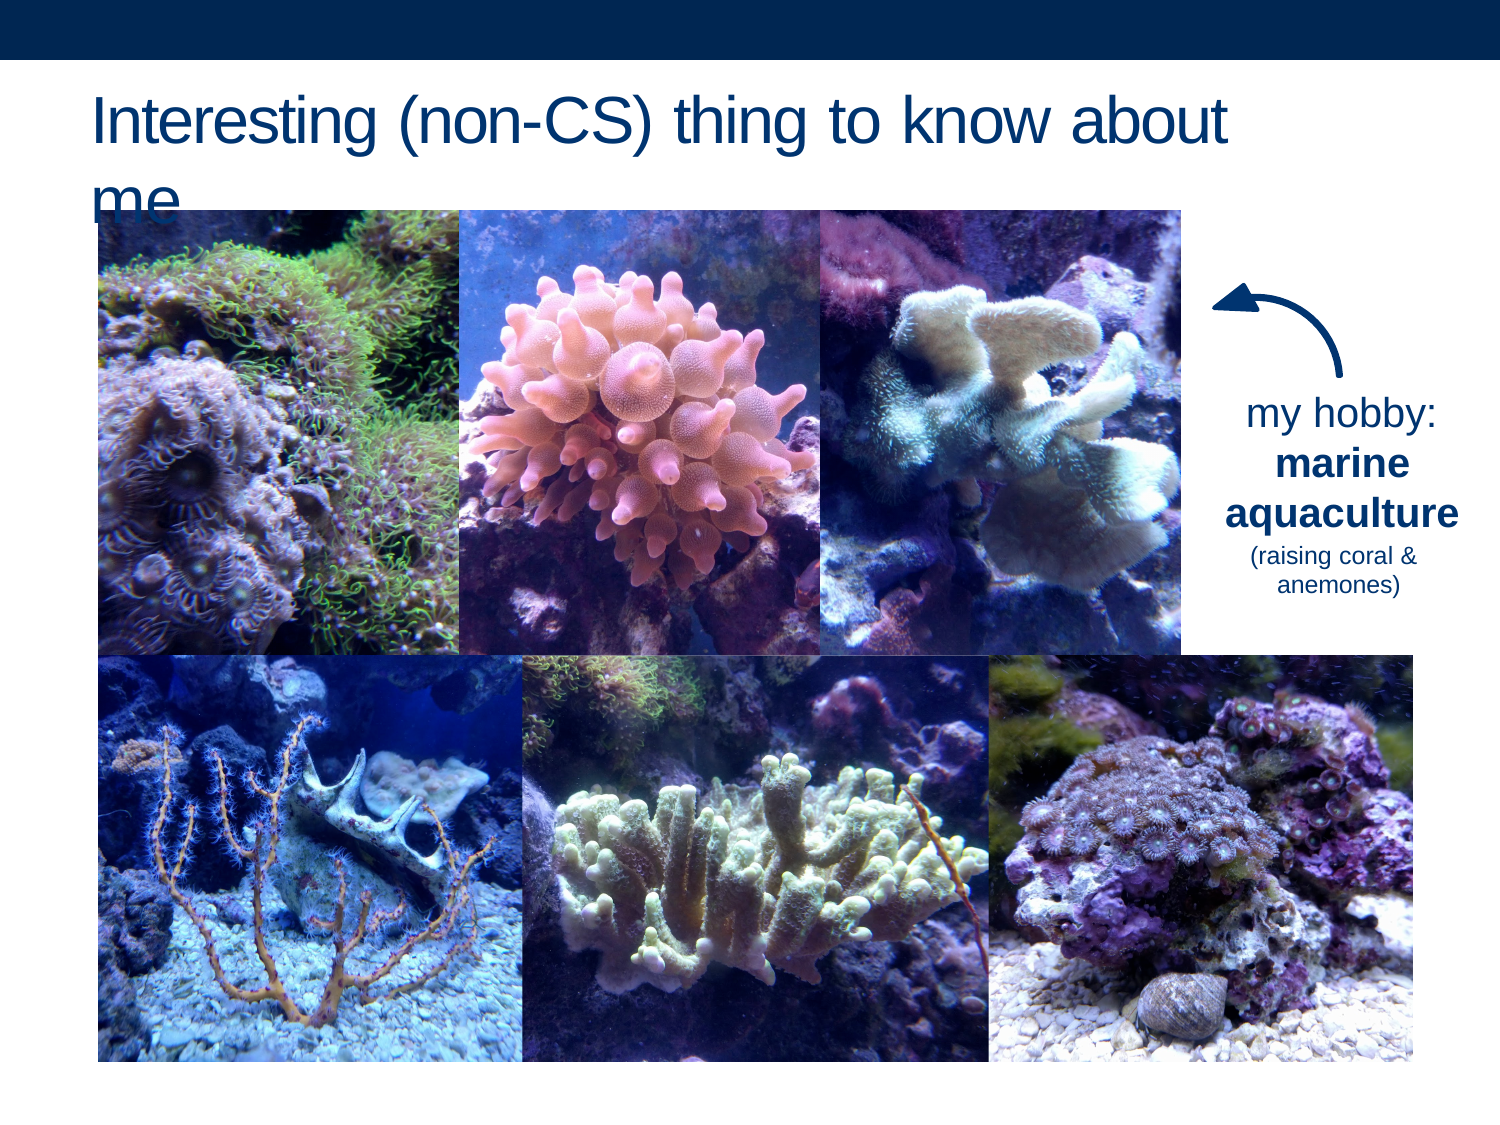

# Interesting (non-CS) thing to know about me

my hobby: marine aquaculture
(raising coral & anemones)